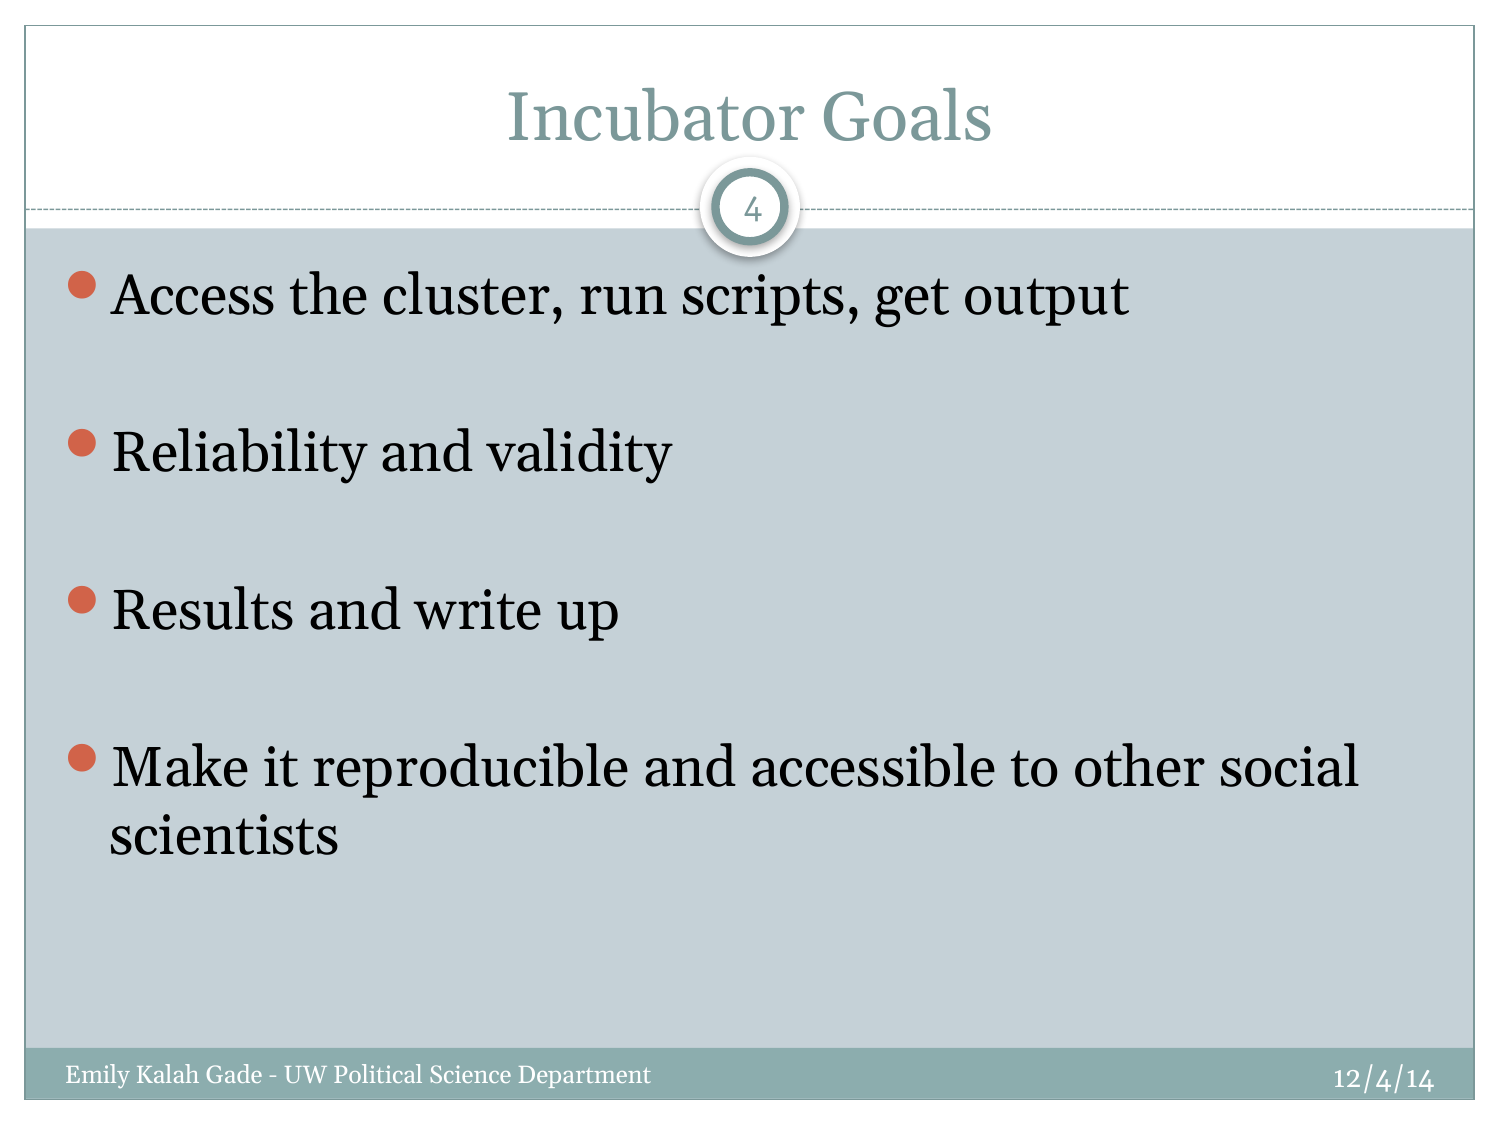

# Incubator Goals
4
Access the cluster, run scripts, get output

Reliability and validity

Results and write up

Make it reproducible and accessible to other social scientists
12/4/14
Emily Kalah Gade - UW Political Science Department